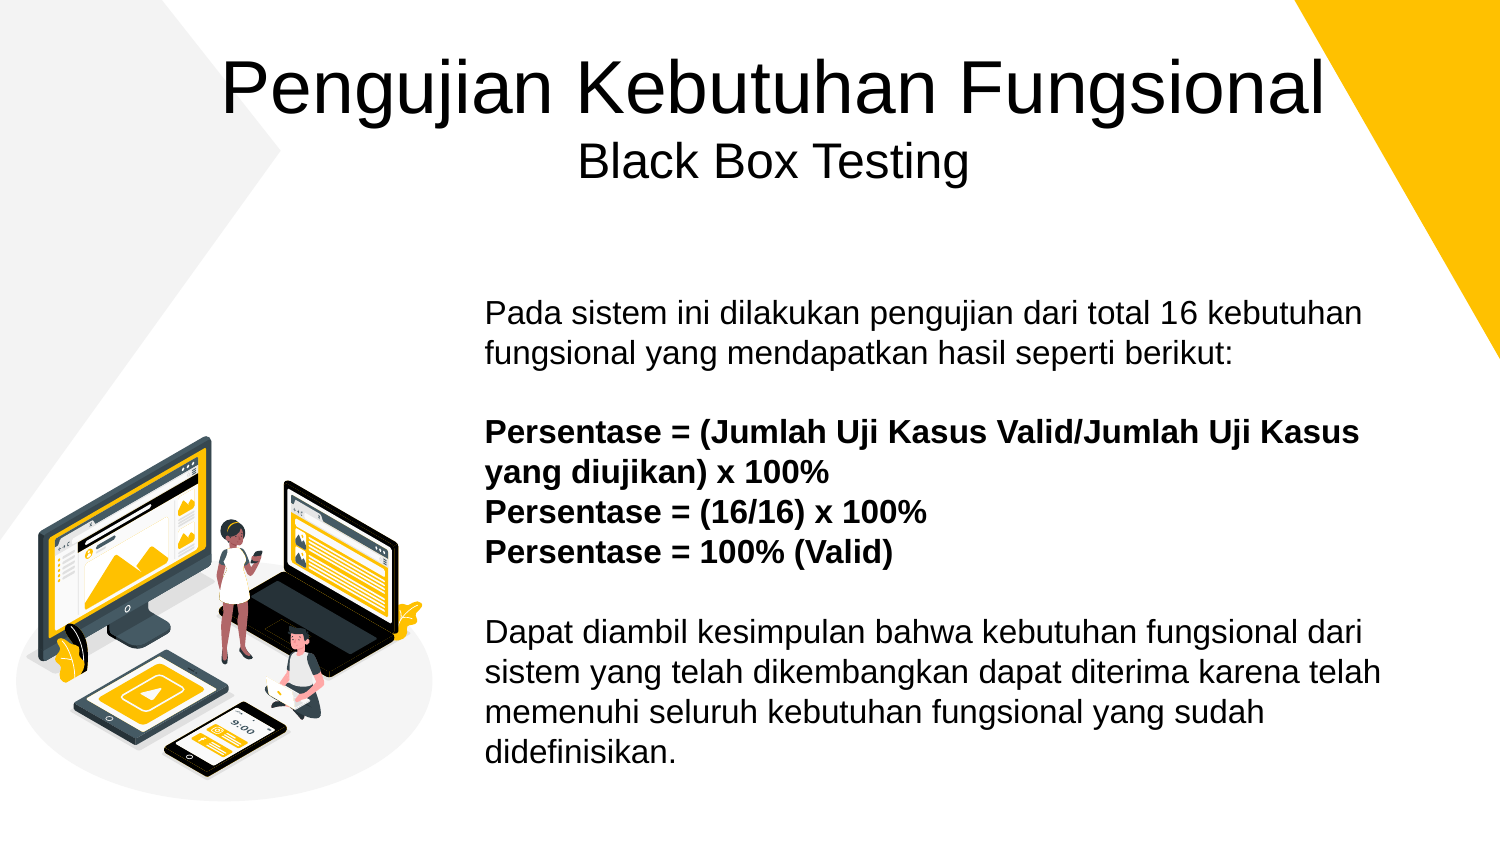

# Pengujian Kebutuhan Fungsional Black Box Testing
Pada sistem ini dilakukan pengujian dari total 16 kebutuhan fungsional yang mendapatkan hasil seperti berikut:

Persentase = (Jumlah Uji Kasus Valid/Jumlah Uji Kasus yang diujikan) x 100%
Persentase = (16/16) x 100%
Persentase = 100% (Valid)

Dapat diambil kesimpulan bahwa kebutuhan fungsional dari sistem yang telah dikembangkan dapat diterima karena telah memenuhi seluruh kebutuhan fungsional yang sudah didefinisikan.